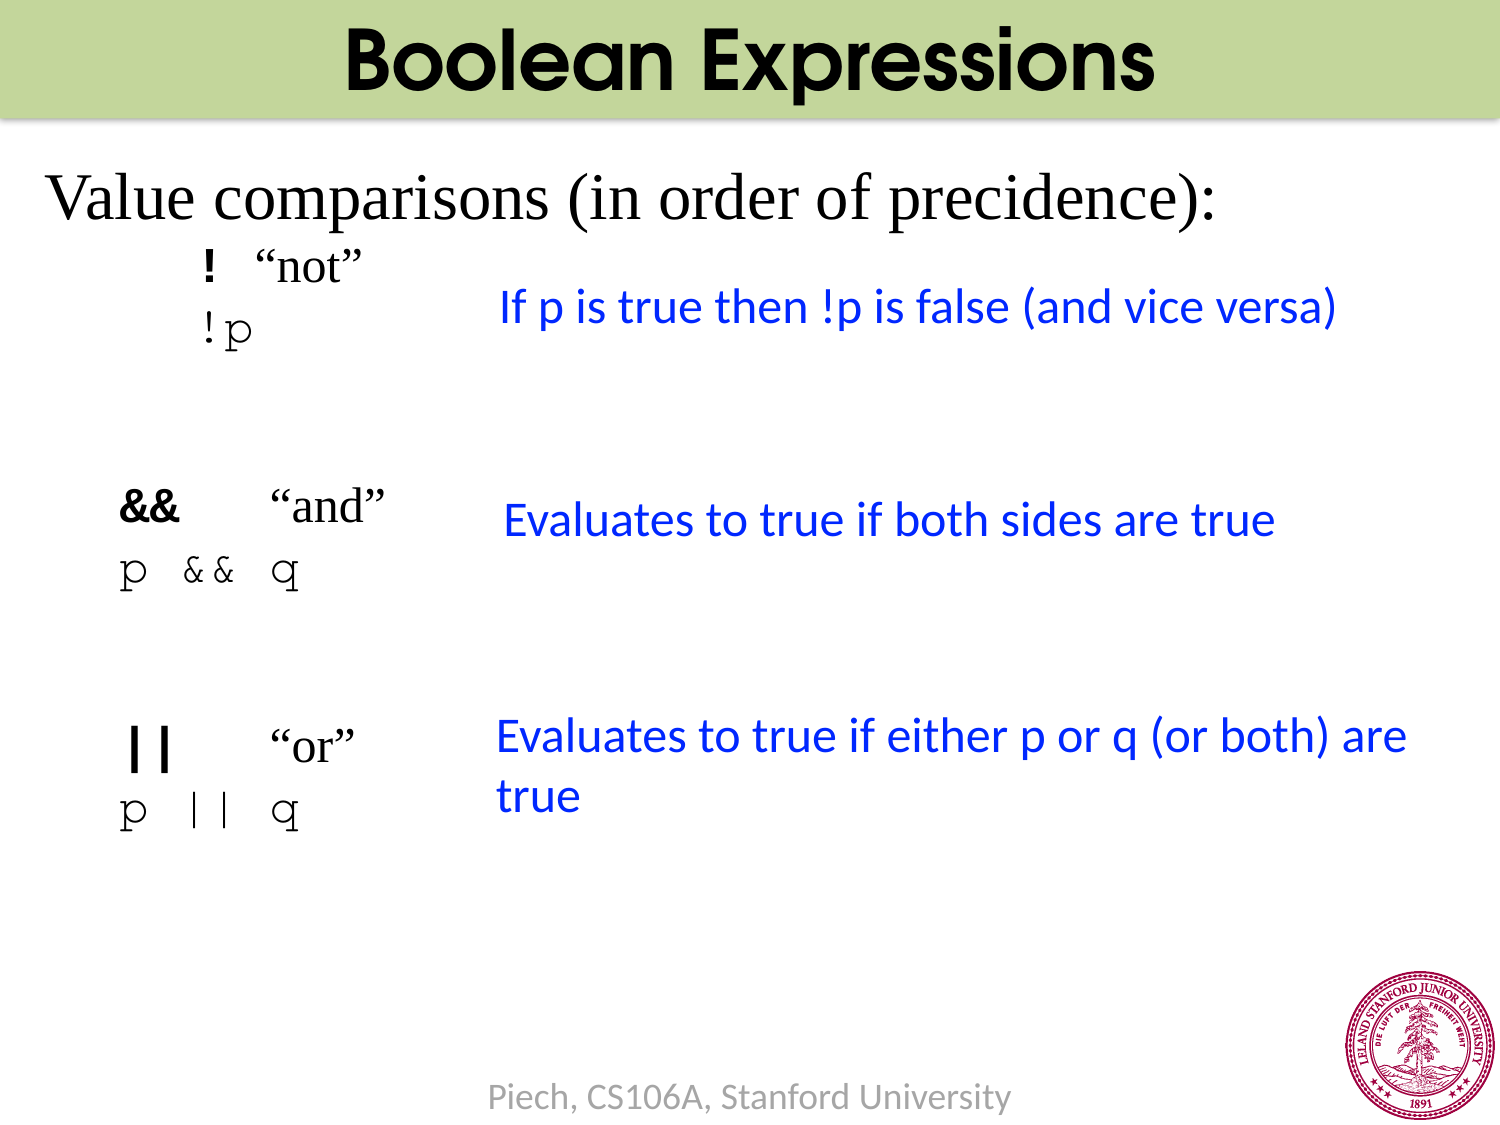

Boolean Expressions

Value comparisons (in order of precidence):
	! “not”
	!p

&&	“and”
p && q

||	“or”
p || q

If p is true then !p is false (and vice versa)
Evaluates to true if both sides are true
Evaluates to true if either p or q (or both) are true